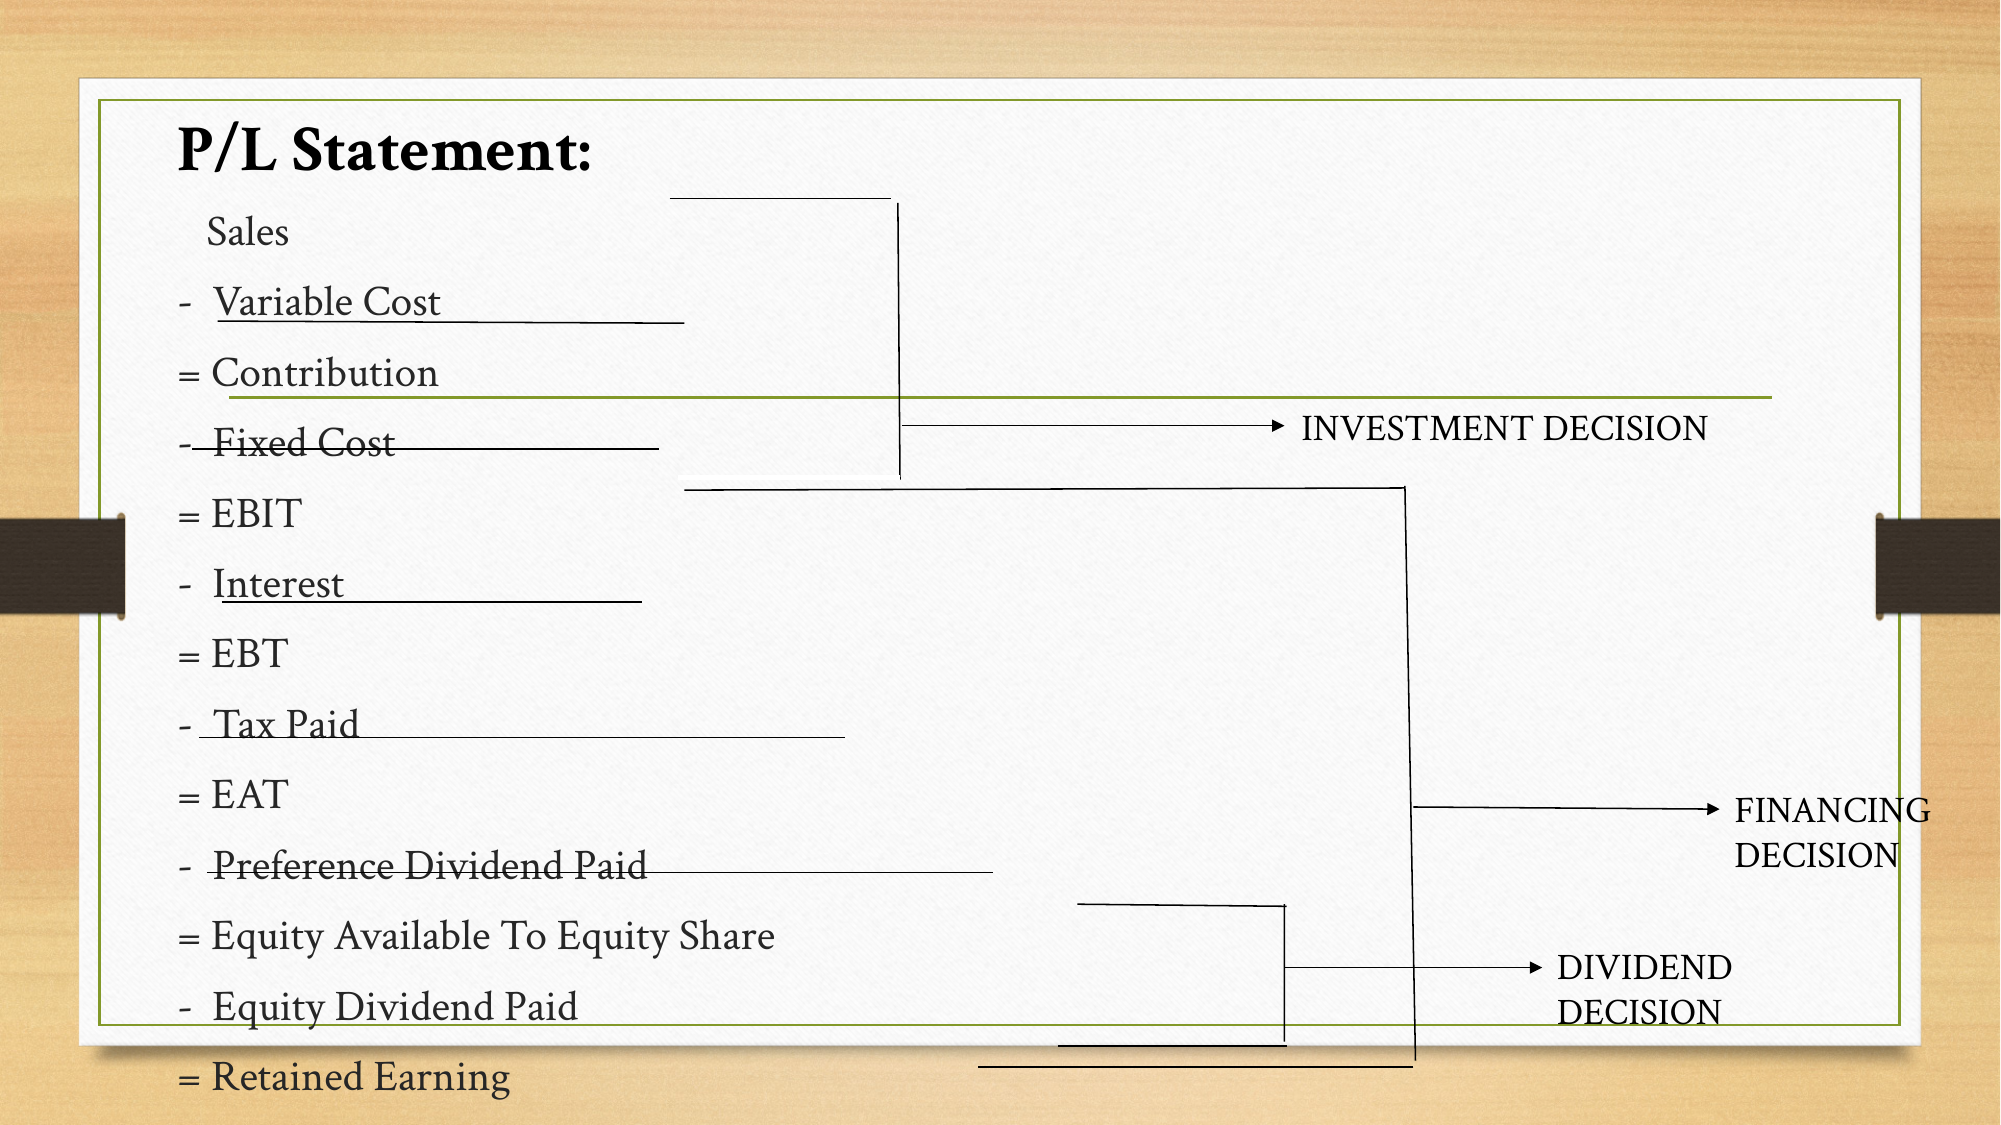

#
P/L Statement:
   Sales
-  Variable Cost
= Contribution
-  Fixed Cost
= EBIT
-  Interest
= EBT
-  Tax Paid
= EAT
-  Preference Dividend Paid
= Equity Available To Equity Share
-  Equity Dividend Paid
= Retained Earning

INVESTMENT DECISION
FINANCING DECISION
DIVIDEND DECISION